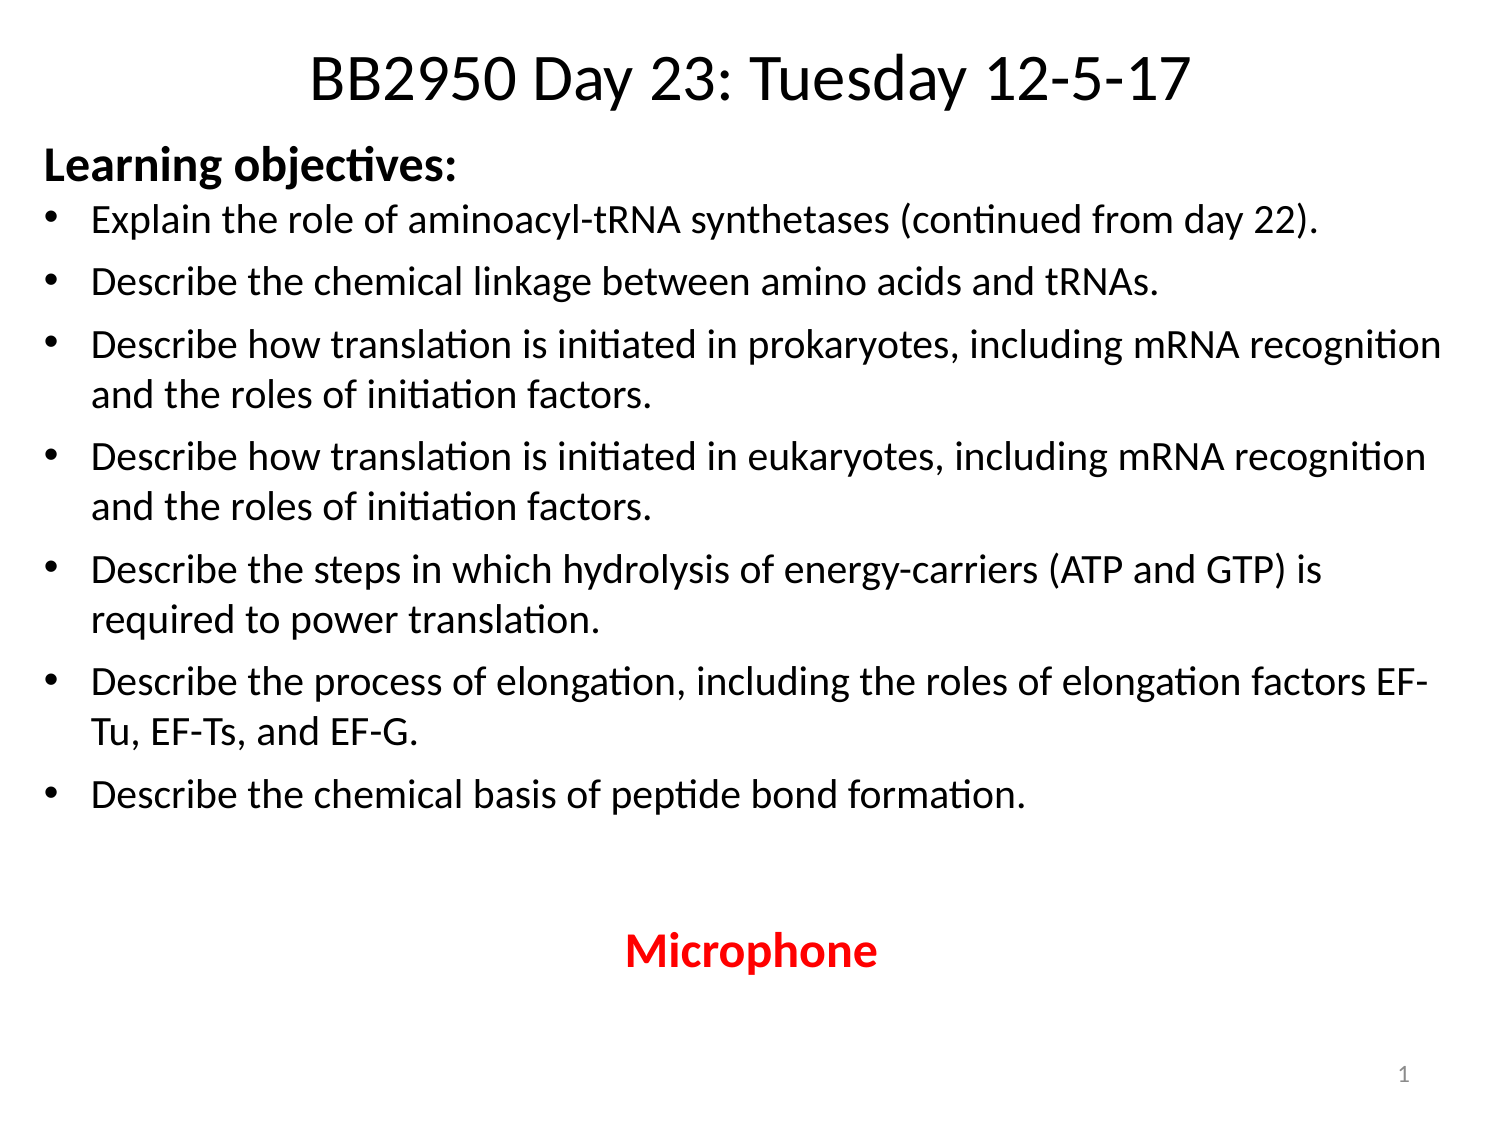

# BB2950 Day 23: Tuesday 12-5-17
Learning objectives:
Explain the role of aminoacyl-tRNA synthetases (continued from day 22).
Describe the chemical linkage between amino acids and tRNAs.
Describe how translation is initiated in prokaryotes, including mRNA recognition and the roles of initiation factors.
Describe how translation is initiated in eukaryotes, including mRNA recognition and the roles of initiation factors.
Describe the steps in which hydrolysis of energy-carriers (ATP and GTP) is required to power translation.
Describe the process of elongation, including the roles of elongation factors EF-Tu, EF-Ts, and EF-G.
Describe the chemical basis of peptide bond formation.

Microphone
1